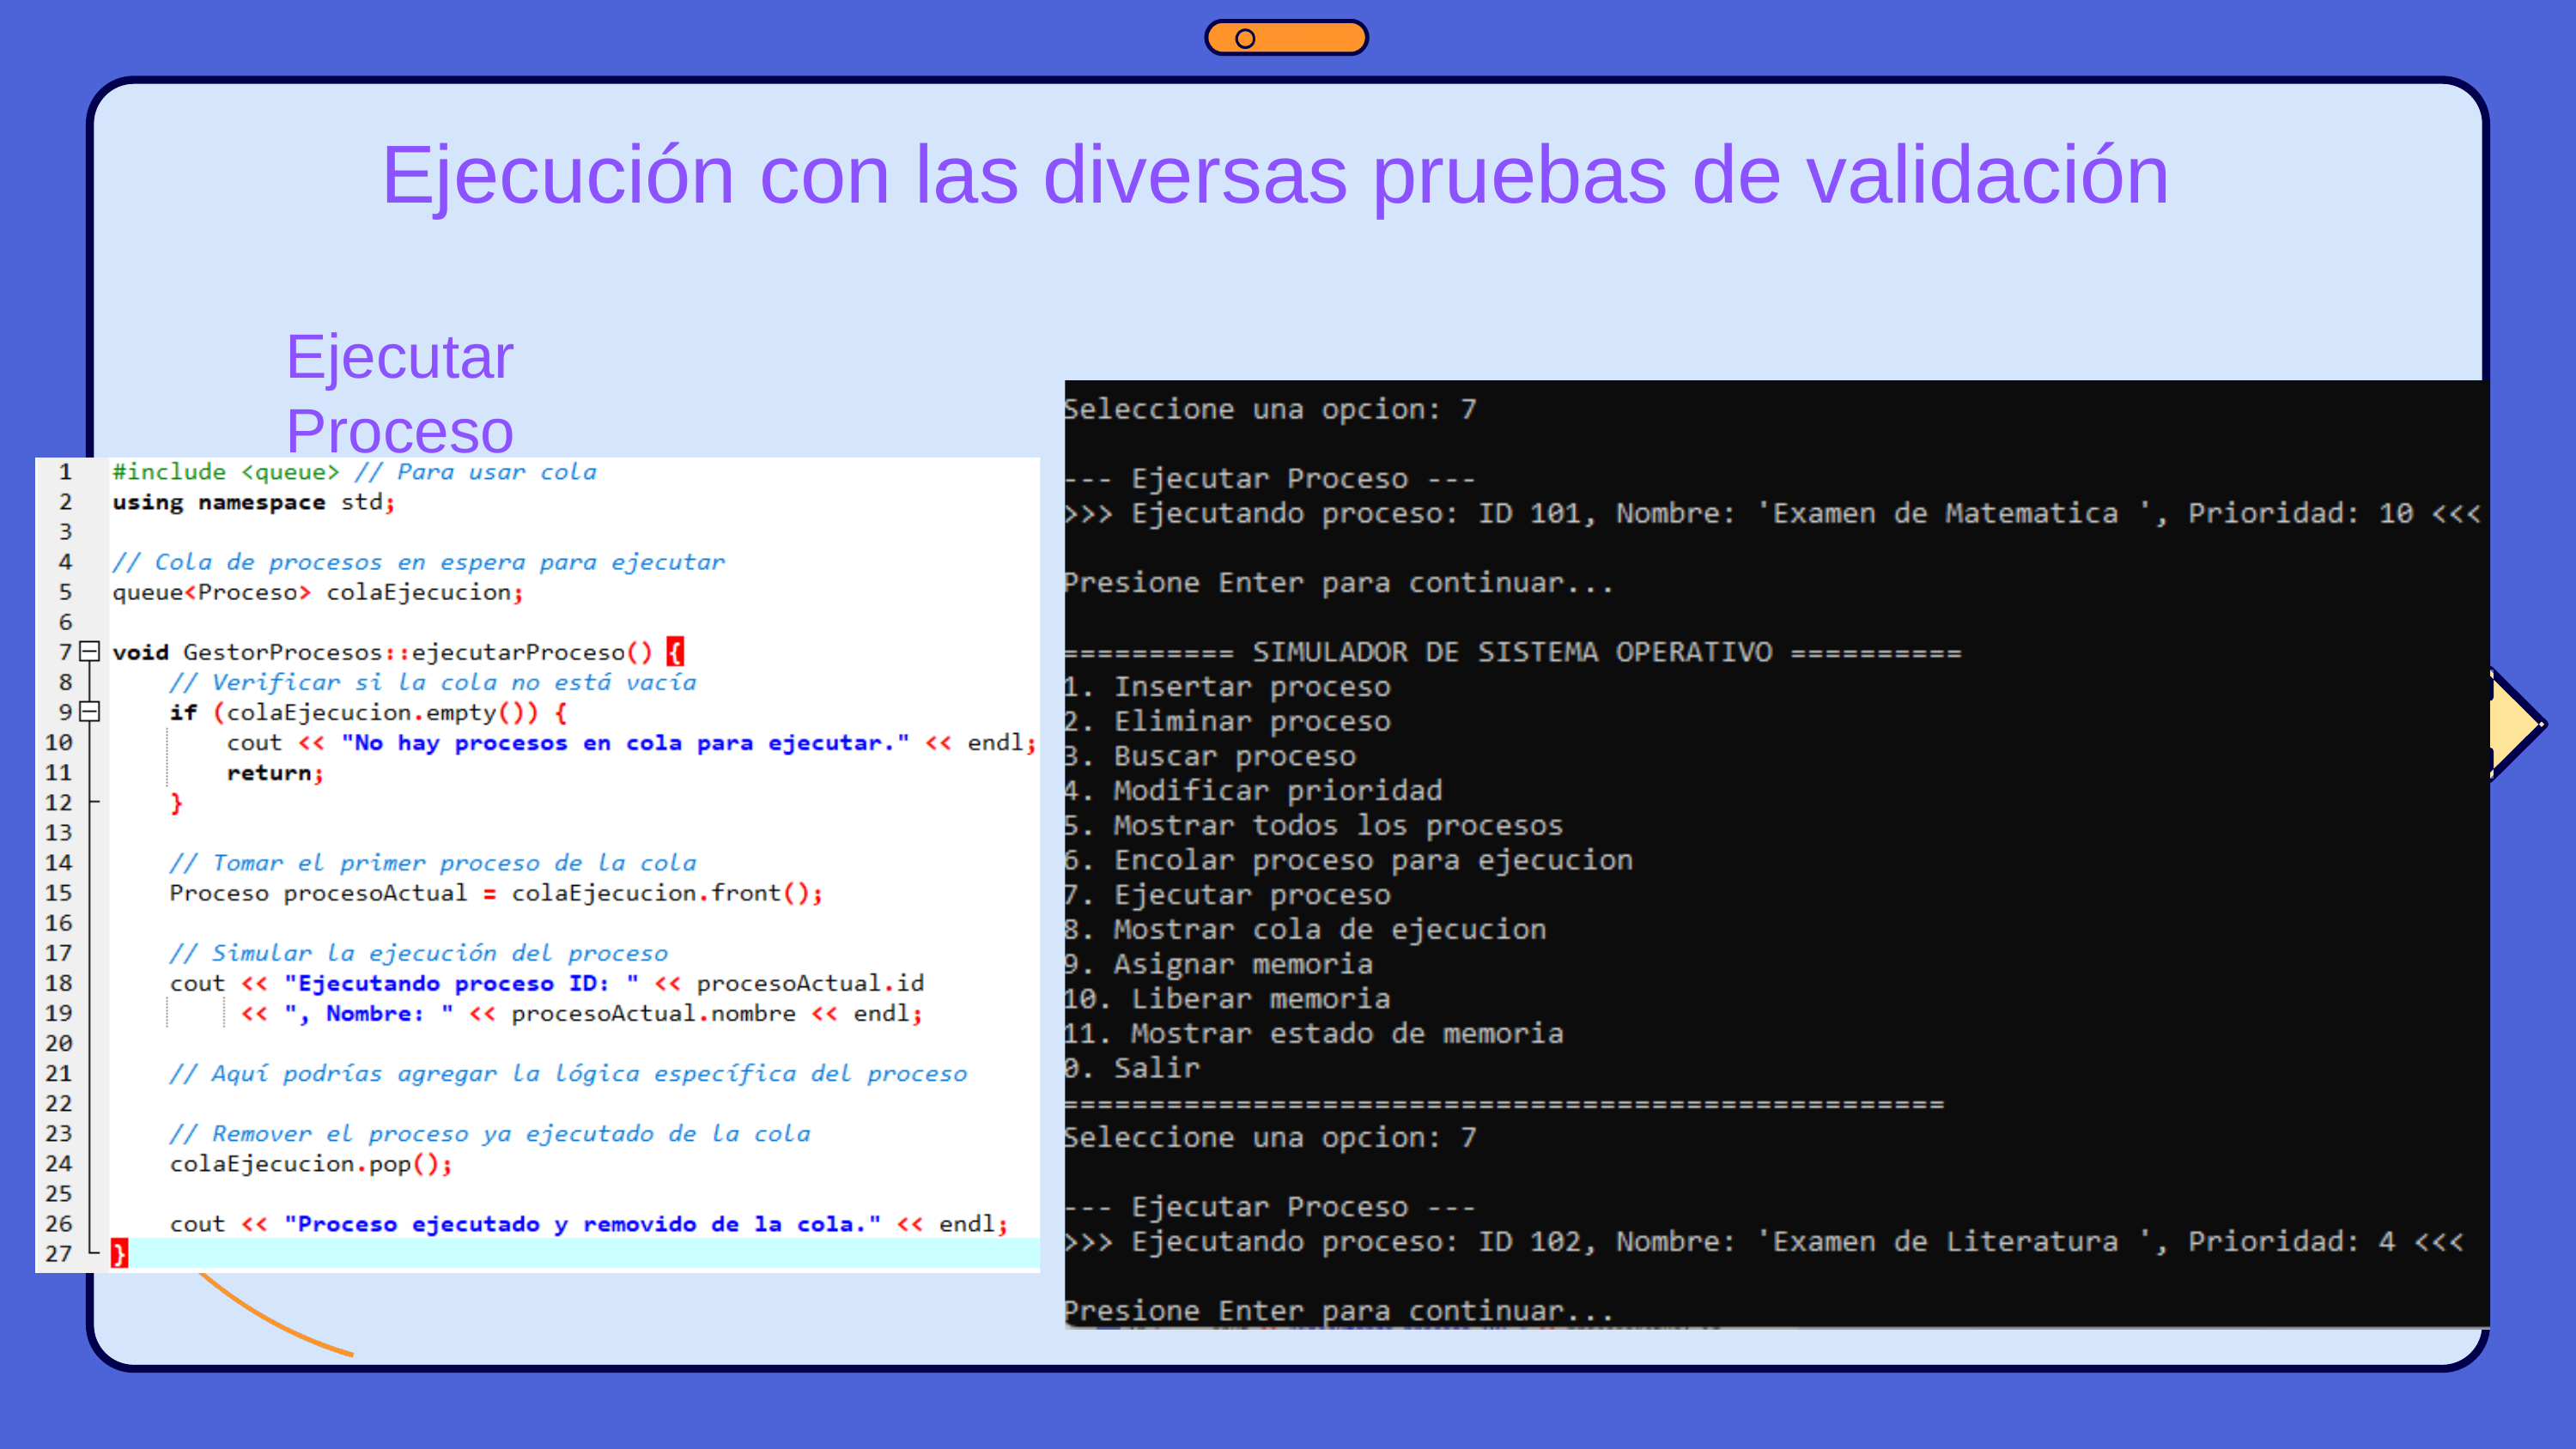

Ejecución con las diversas pruebas de validación
Ejecutar Proceso